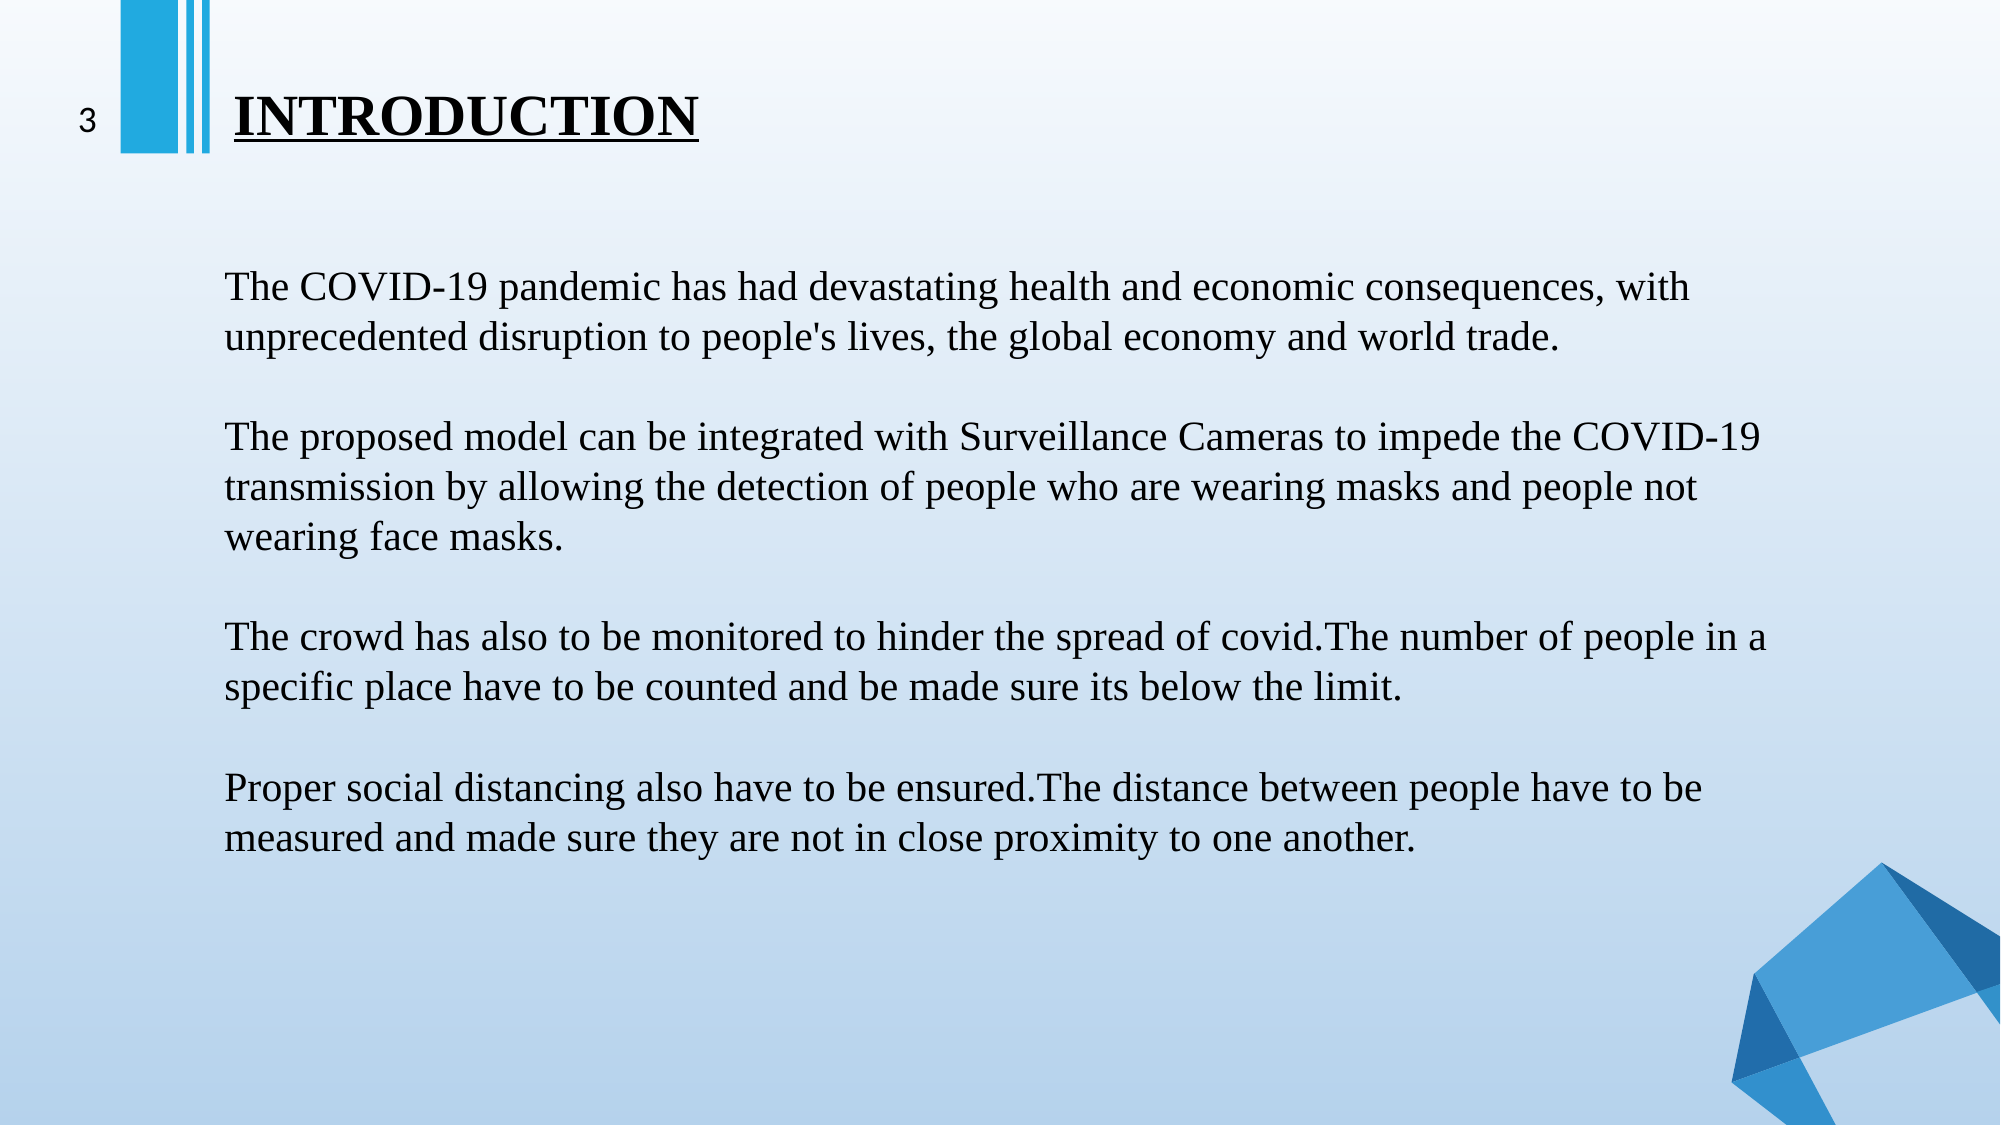

INTRODUCTION

3
The COVID-19 pandemic has had devastating health and economic consequences, with unprecedented disruption to people's lives, the global economy and world trade.

The proposed model can be integrated with Surveillance Cameras to impede the COVID-19 transmission by allowing the detection of people who are wearing masks and people not wearing face masks.

The crowd has also to be monitored to hinder the spread of covid.The number of people in a specific place have to be counted and be made sure its below the limit.

Proper social distancing also have to be ensured.The distance between people have to be measured and made sure they are not in close proximity to one another.